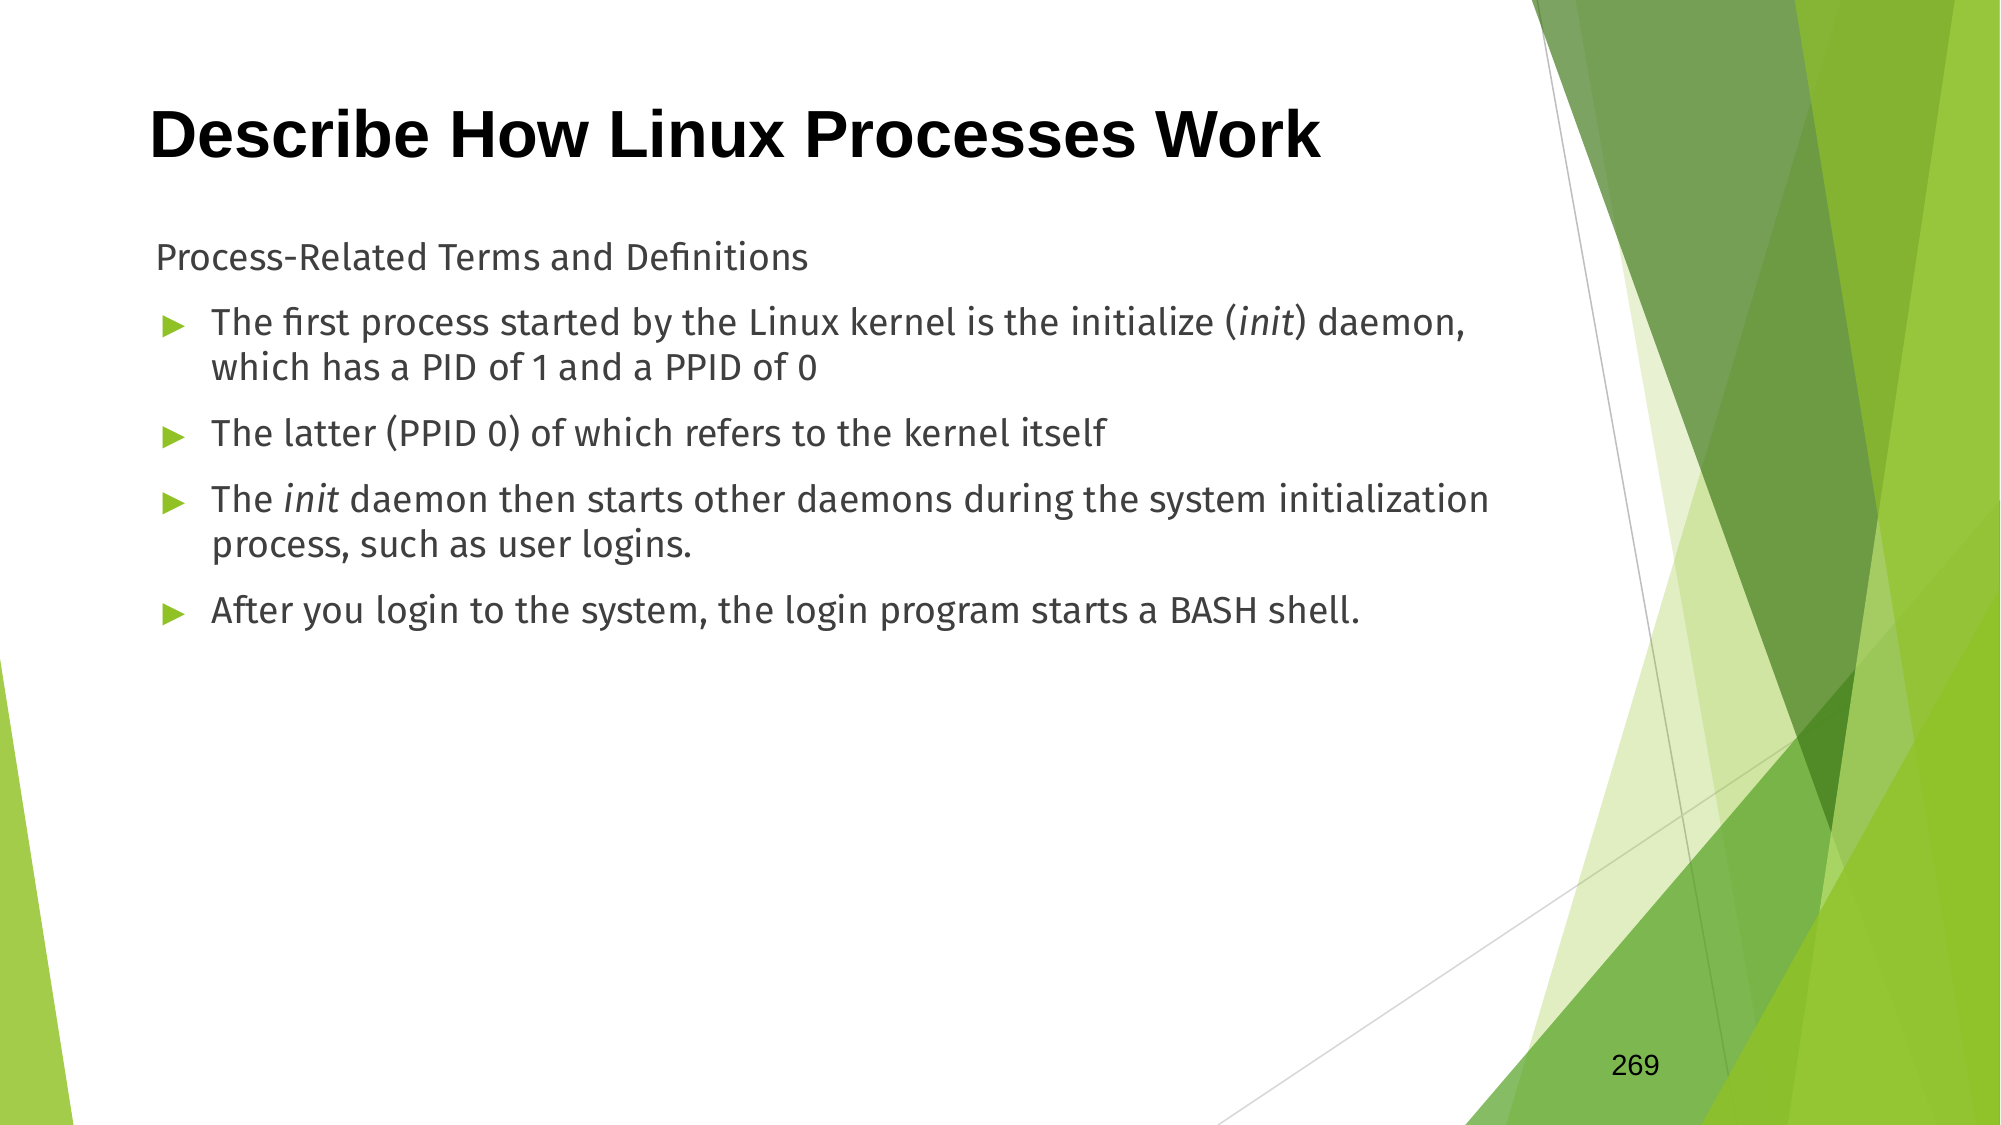

Describe How Linux Processes Work
Process-Related Terms and Definitions
The first process started by the Linux kernel is the initialize (init) daemon, which has a PID of 1 and a PPID of 0
The latter (PPID 0) of which refers to the kernel itself
The init daemon then starts other daemons during the system initialization process, such as user logins.
After you login to the system, the login program starts a BASH shell.
269